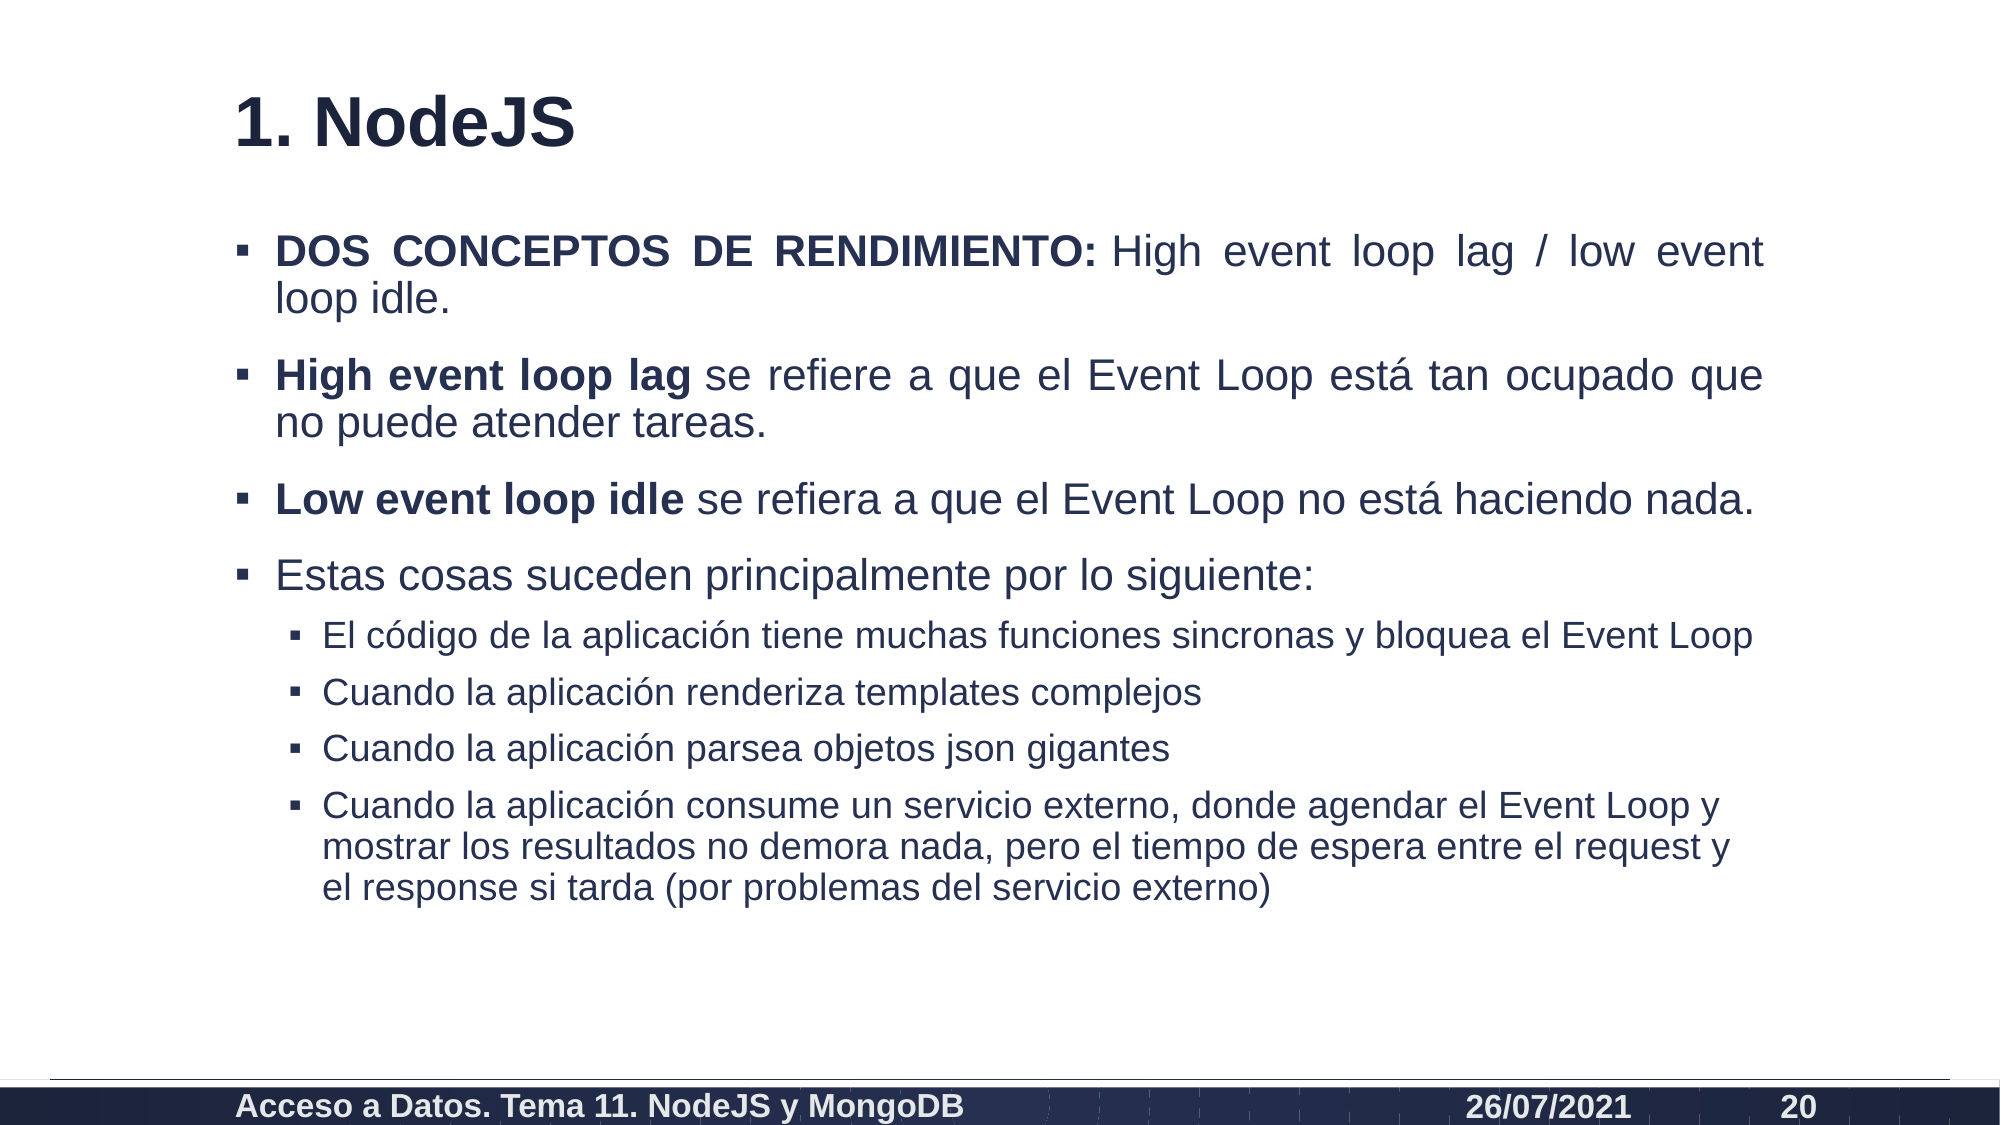

# 1. NodeJS
DOS CONCEPTOS DE RENDIMIENTO: High event loop lag / low event loop idle.
High event loop lag se refiere a que el Event Loop está tan ocupado que no puede atender tareas.
Low event loop idle se refiera a que el Event Loop no está haciendo nada.
Estas cosas suceden principalmente por lo siguiente:
El código de la aplicación tiene muchas funciones sincronas y bloquea el Event Loop
Cuando la aplicación renderiza templates complejos
Cuando la aplicación parsea objetos json gigantes
Cuando la aplicación consume un servicio externo, donde agendar el Event Loop y mostrar los resultados no demora nada, pero el tiempo de espera entre el request y el response si tarda (por problemas del servicio externo)

Acceso a Datos. Tema 11. NodeJS y MongoDB
26/07/2021
20